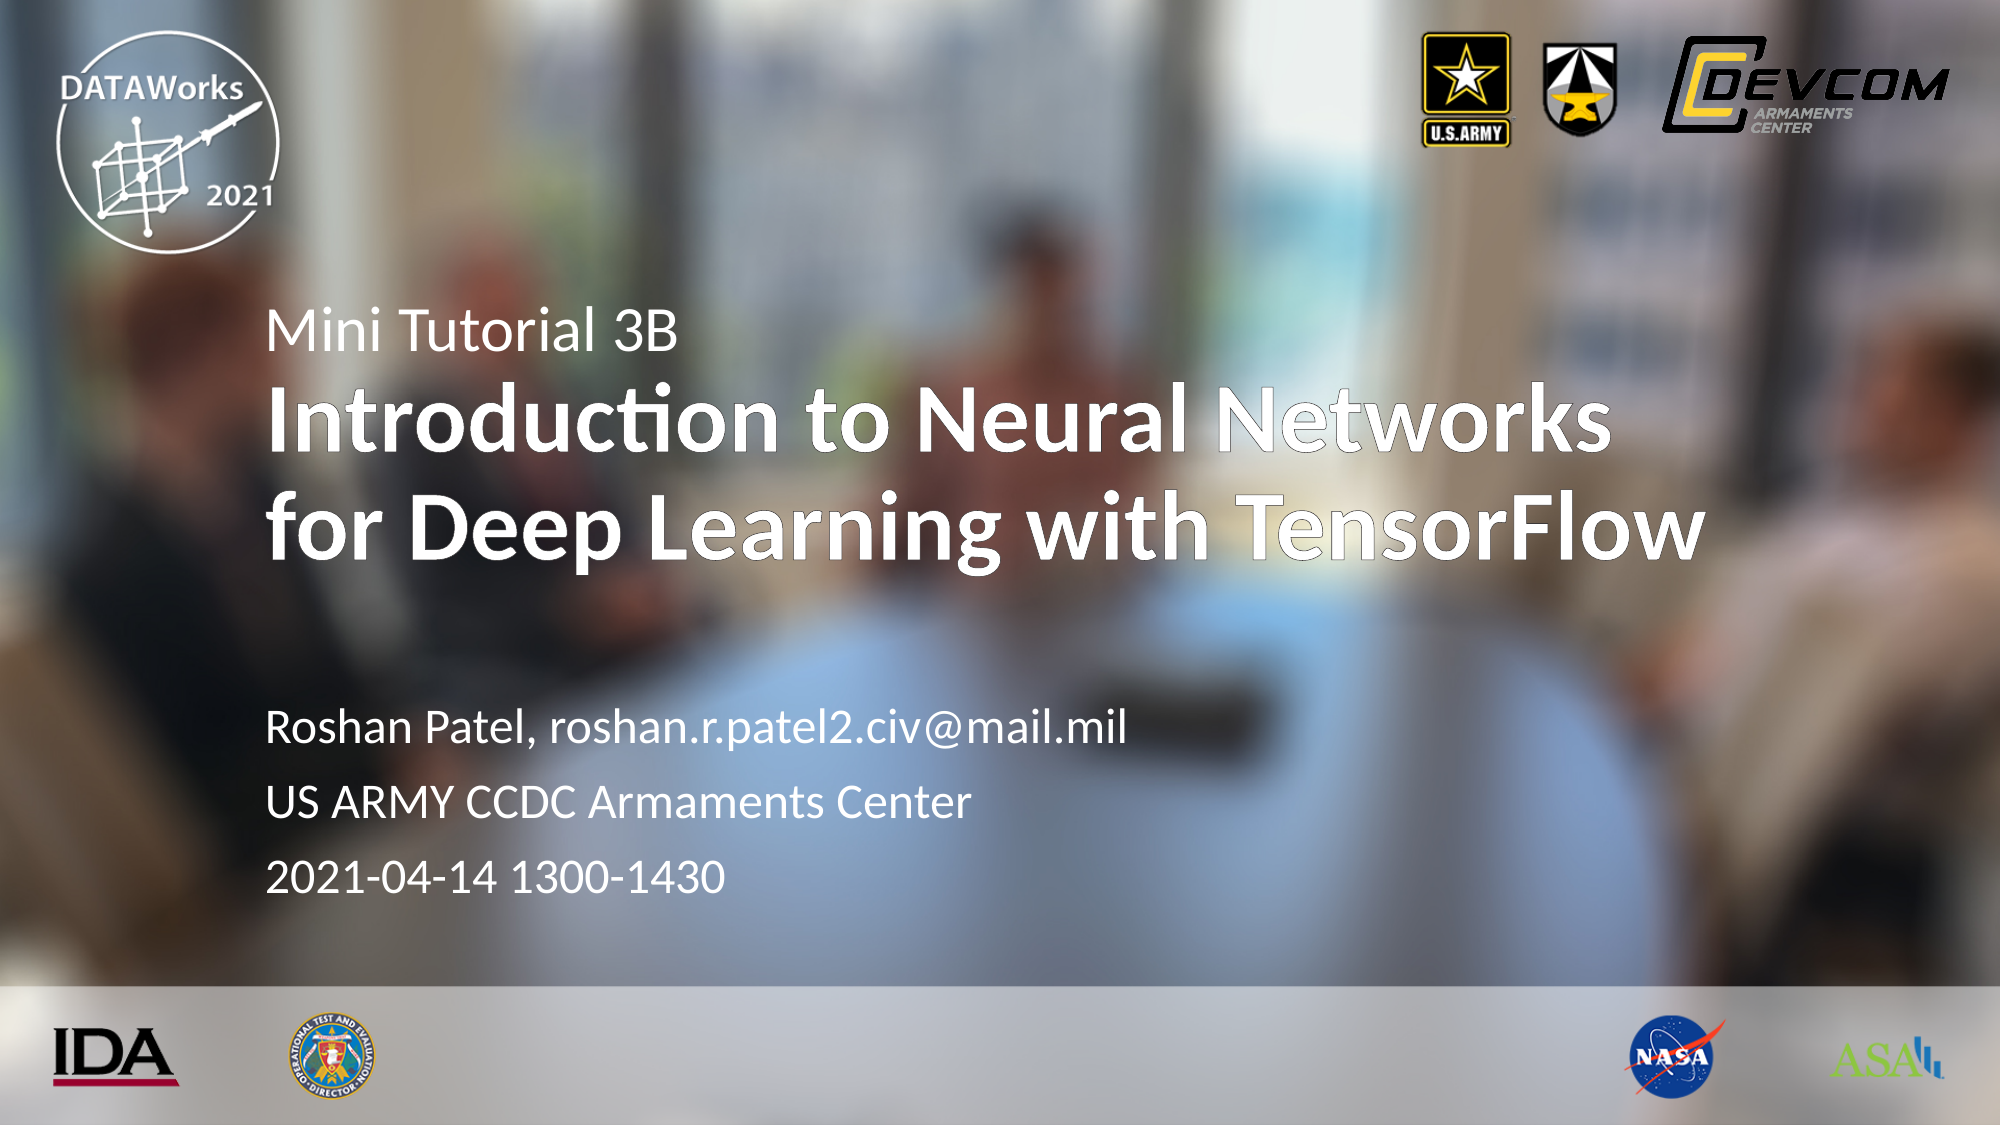

# Mini Tutorial 3B Introduction to Neural Networks for Deep Learning with TensorFlow
Roshan Patel, roshan.r.patel2.civ@mail.mil
US ARMY CCDC Armaments Center
2021-04-14 1300-1430